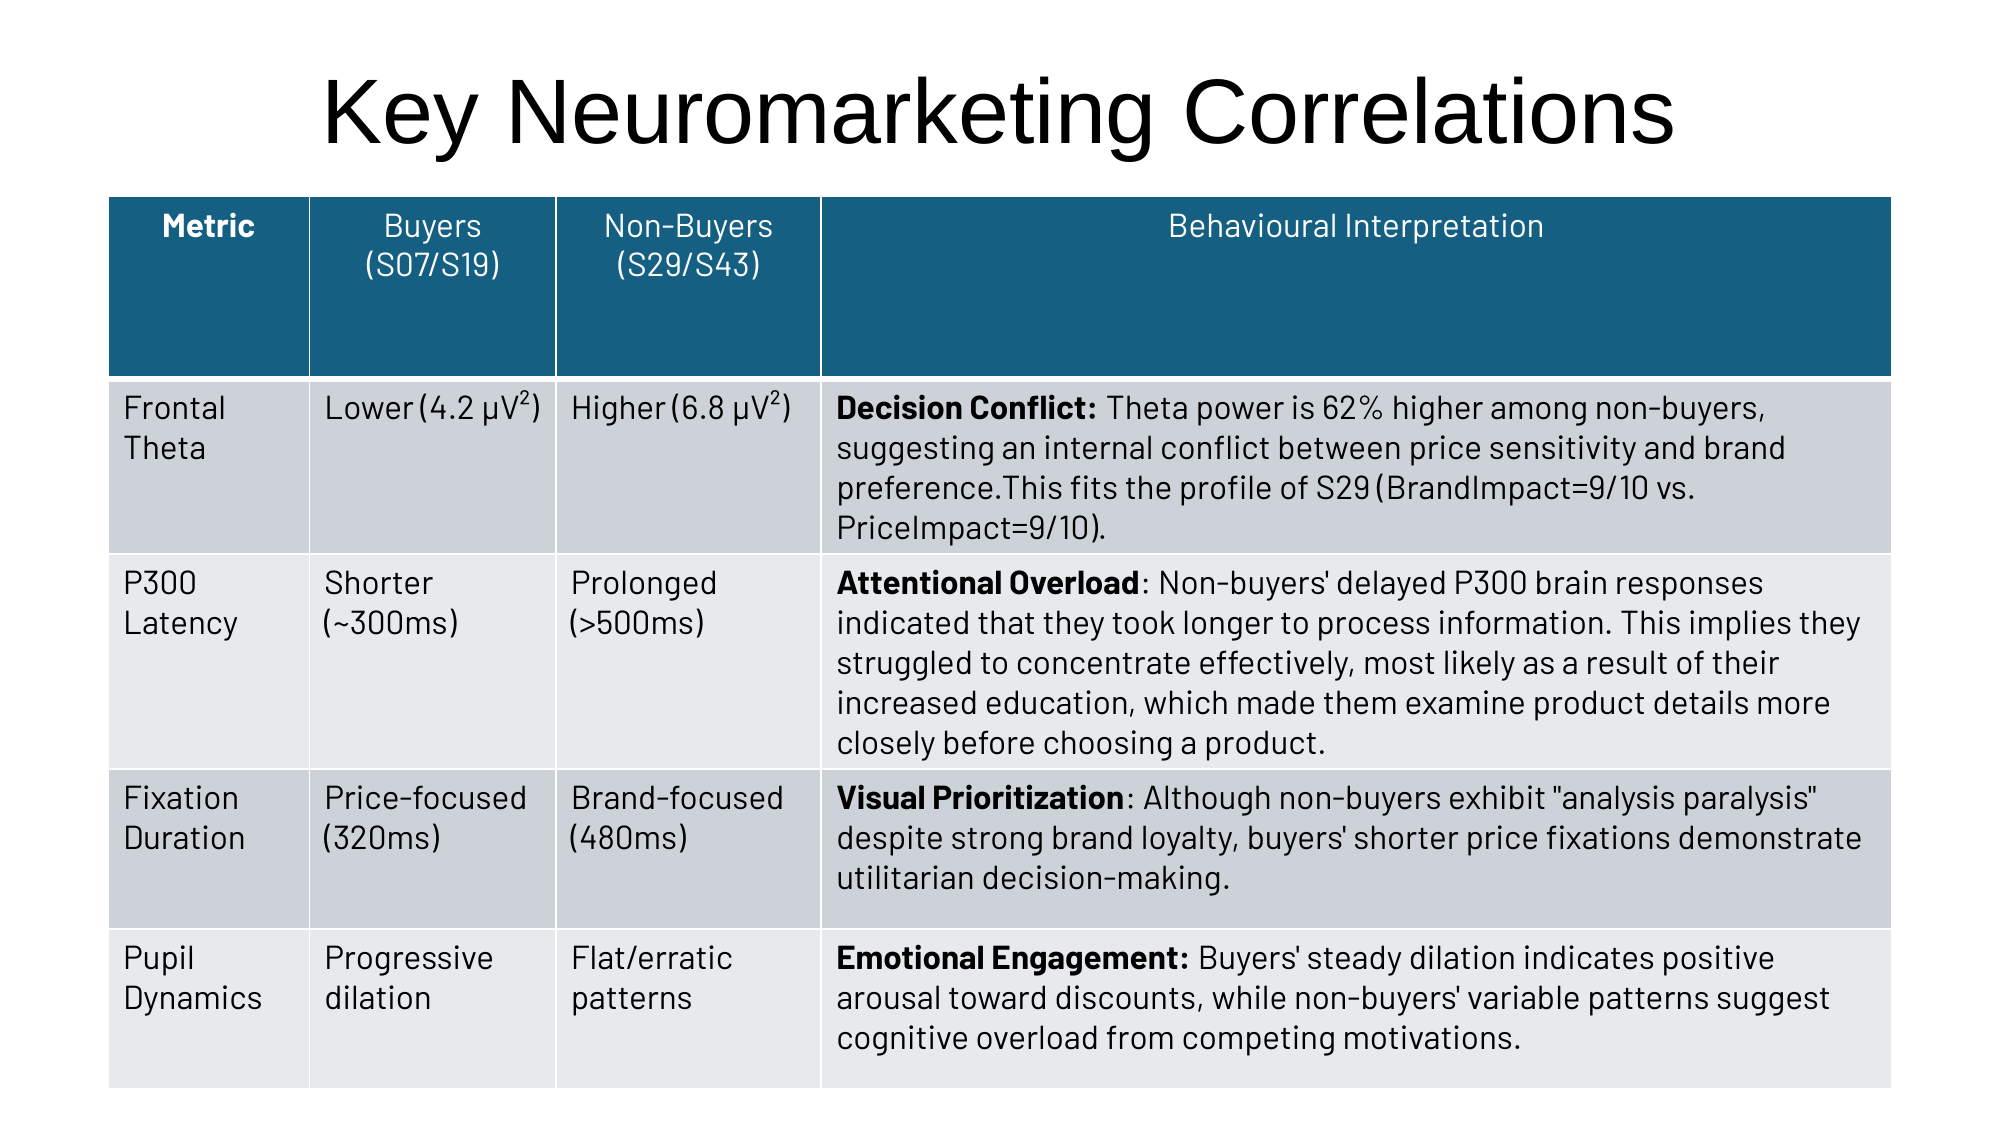

# Key Neuromarketing Correlations
| Metric | Buyers (S07/S19) | Non-Buyers (S29/S43) | Behavioural Interpretation |
| --- | --- | --- | --- |
| Frontal Theta | Lower (4.2 μV²) | Higher (6.8 μV²) | Decision Conflict: Theta power is 62% higher among non-buyers, suggesting an internal conflict between price sensitivity and brand preference.This fits the profile of S29 (BrandImpact=9/10 vs. PriceImpact=9/10). |
| P300 Latency | Shorter (~300ms) | Prolonged (>500ms) | Attentional Overload: Non-buyers' delayed P300 brain responses indicated that they took longer to process information. This implies they struggled to concentrate effectively, most likely as a result of their increased education, which made them examine product details more closely before choosing a product. |
| Fixation Duration | Price-focused (320ms) | Brand-focused (480ms) | Visual Prioritization: Although non-buyers exhibit "analysis paralysis" despite strong brand loyalty, buyers' shorter price fixations demonstrate utilitarian decision-making. |
| Pupil Dynamics | Progressive dilation | Flat/erratic patterns | Emotional Engagement: Buyers' steady dilation indicates positive arousal toward discounts, while non-buyers' variable patterns suggest cognitive overload from competing motivations. |
9